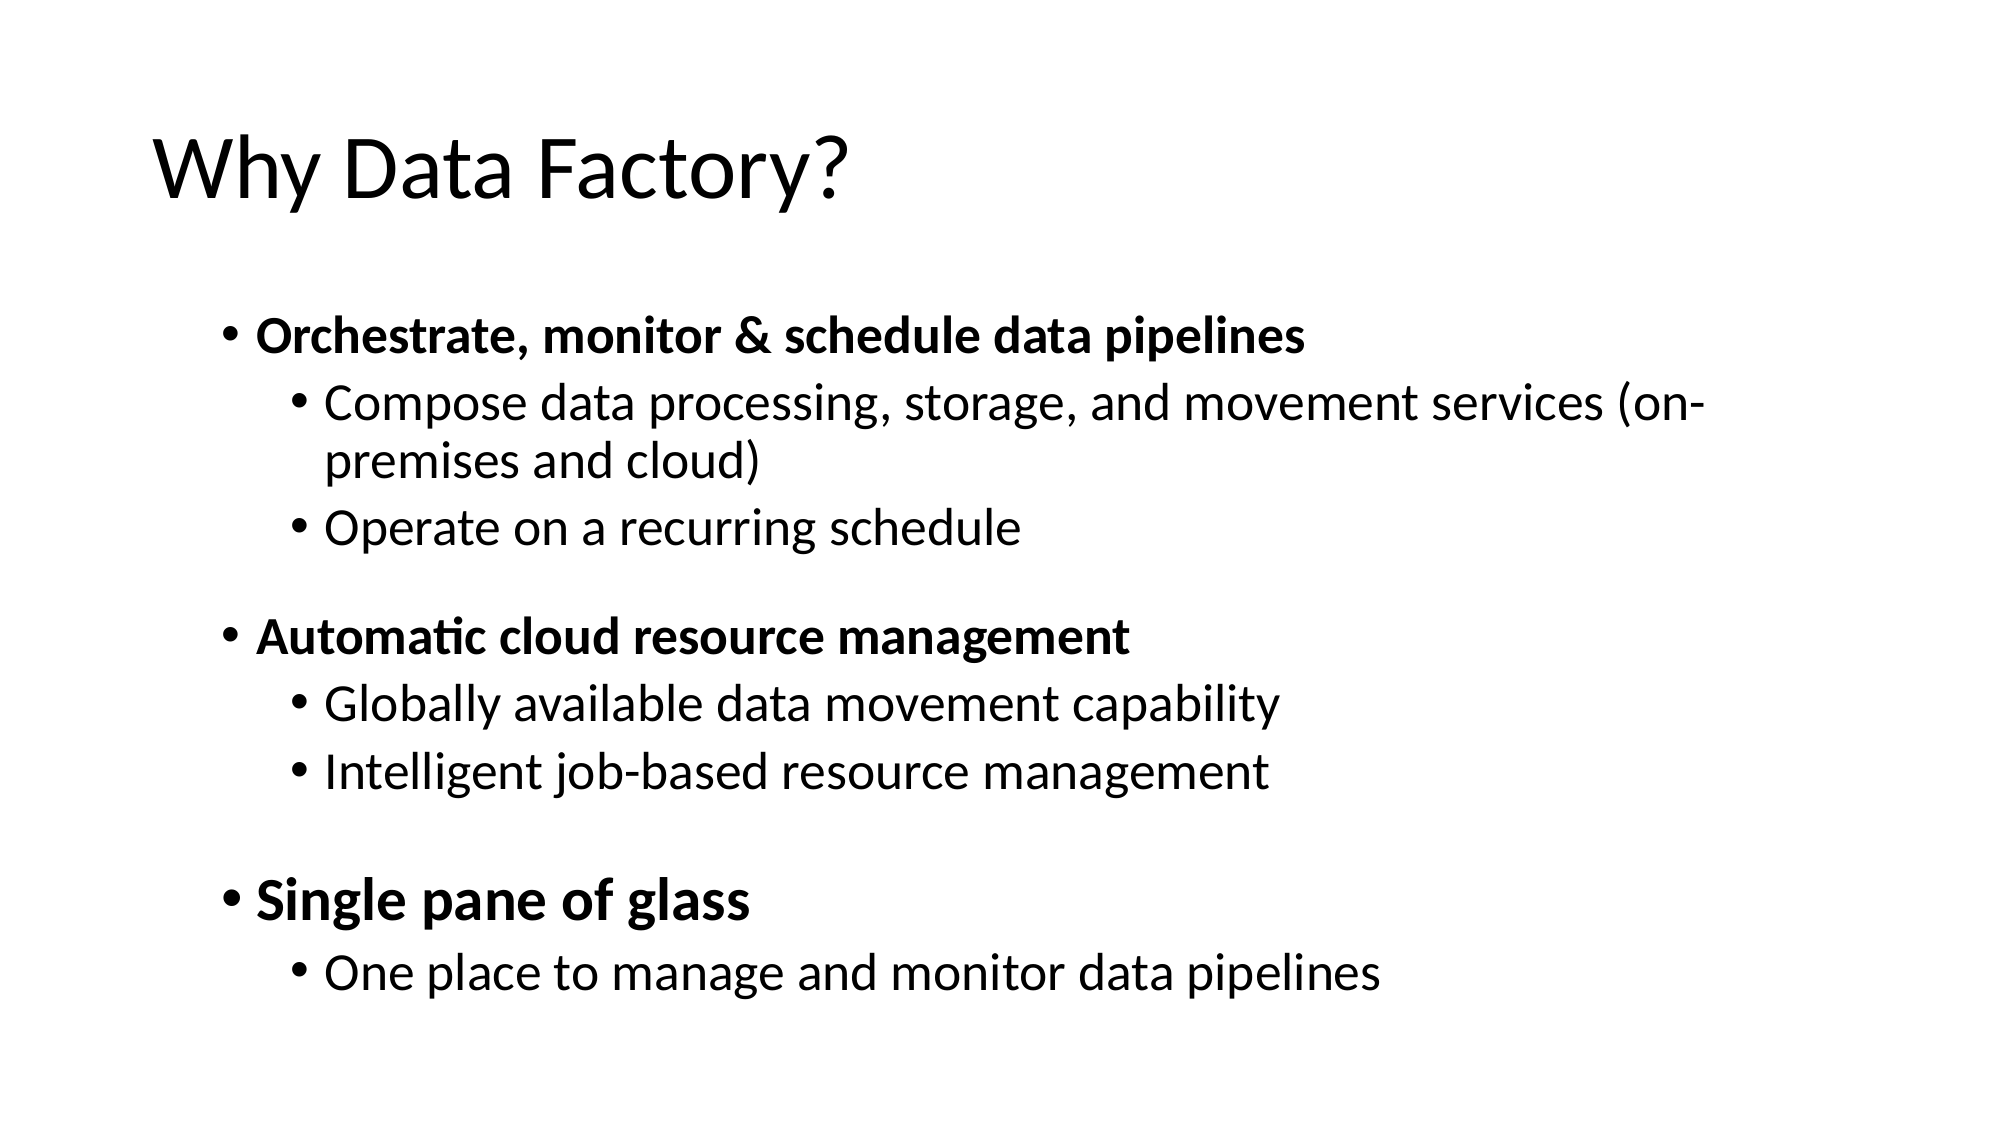

# Why Data Factory?
Orchestrate, monitor & schedule data pipelines
Compose data processing, storage, and movement services (on-premises and cloud)
Operate on a recurring schedule
Automatic cloud resource management
Globally available data movement capability
Intelligent job-based resource management
Single pane of glass
One place to manage and monitor data pipelines